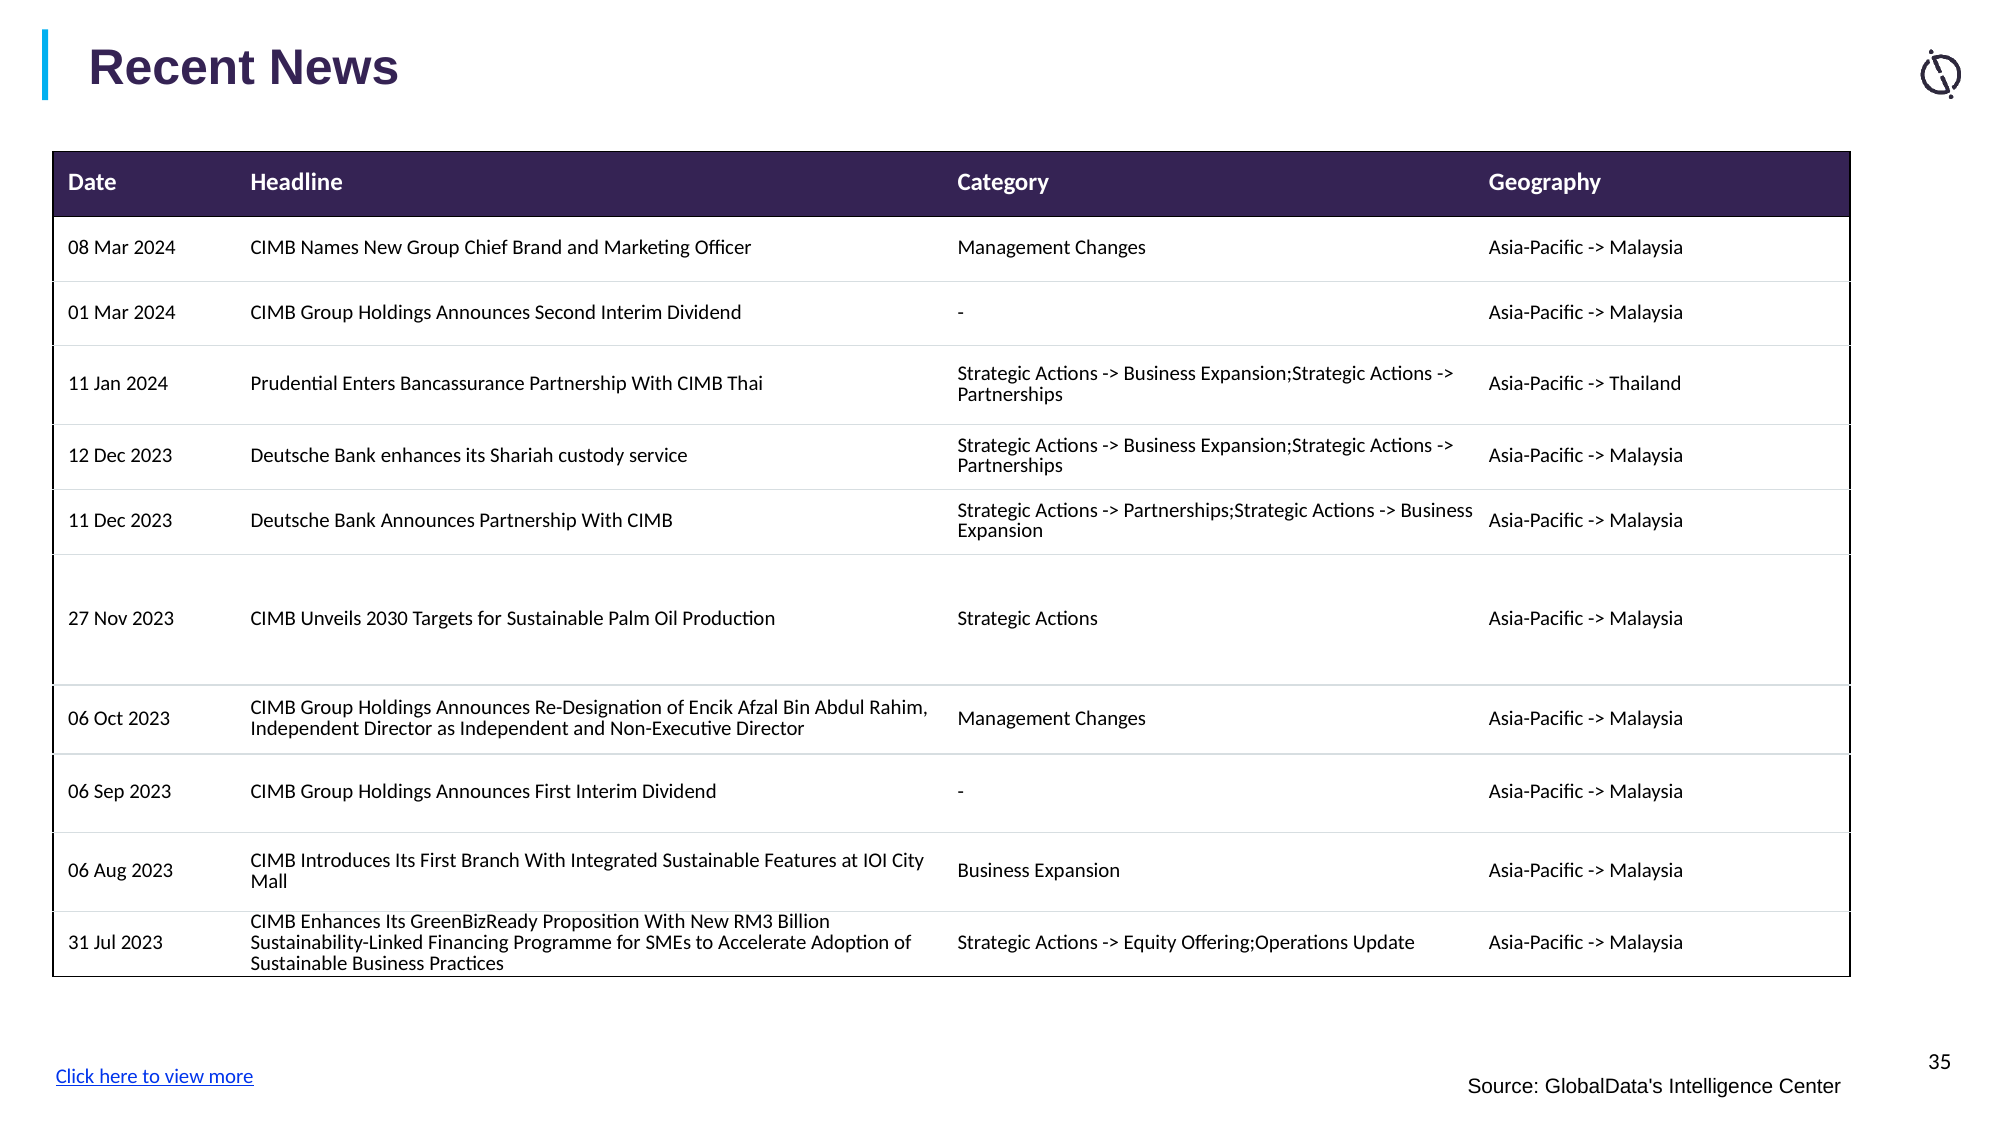

Recent News
| Date | Headline | Category | Geography |
| --- | --- | --- | --- |
| 08 Mar 2024 | CIMB Names New Group Chief Brand and Marketing Officer | Management Changes | Asia-Pacific -> Malaysia |
| 01 Mar 2024 | CIMB Group Holdings Announces Second Interim Dividend | - | Asia-Pacific -> Malaysia |
| 11 Jan 2024 | Prudential Enters Bancassurance Partnership With CIMB Thai | Strategic Actions -> Business Expansion;Strategic Actions -> Partnerships | Asia-Pacific -> Thailand |
| 12 Dec 2023 | Deutsche Bank enhances its Shariah custody service | Strategic Actions -> Business Expansion;Strategic Actions -> Partnerships | Asia-Pacific -> Malaysia |
| 11 Dec 2023 | Deutsche Bank Announces Partnership With CIMB | Strategic Actions -> Partnerships;Strategic Actions -> Business Expansion | Asia-Pacific -> Malaysia |
| 27 Nov 2023 | CIMB Unveils 2030 Targets for Sustainable Palm Oil Production | Strategic Actions | Asia-Pacific -> Malaysia |
| 06 Oct 2023 | CIMB Group Holdings Announces Re-Designation of Encik Afzal Bin Abdul Rahim, Independent Director as Independent and Non-Executive Director | Management Changes | Asia-Pacific -> Malaysia |
| 06 Sep 2023 | CIMB Group Holdings Announces First Interim Dividend | - | Asia-Pacific -> Malaysia |
| 06 Aug 2023 | CIMB Introduces Its First Branch With Integrated Sustainable Features at IOI City Mall | Business Expansion | Asia-Pacific -> Malaysia |
| 31 Jul 2023 | CIMB Enhances Its GreenBizReady Proposition With New RM3 Billion Sustainability-Linked Financing Programme for SMEs to Accelerate Adoption of Sustainable Business Practices | Strategic Actions -> Equity Offering;Operations Update | Asia-Pacific -> Malaysia |
Click here to view more